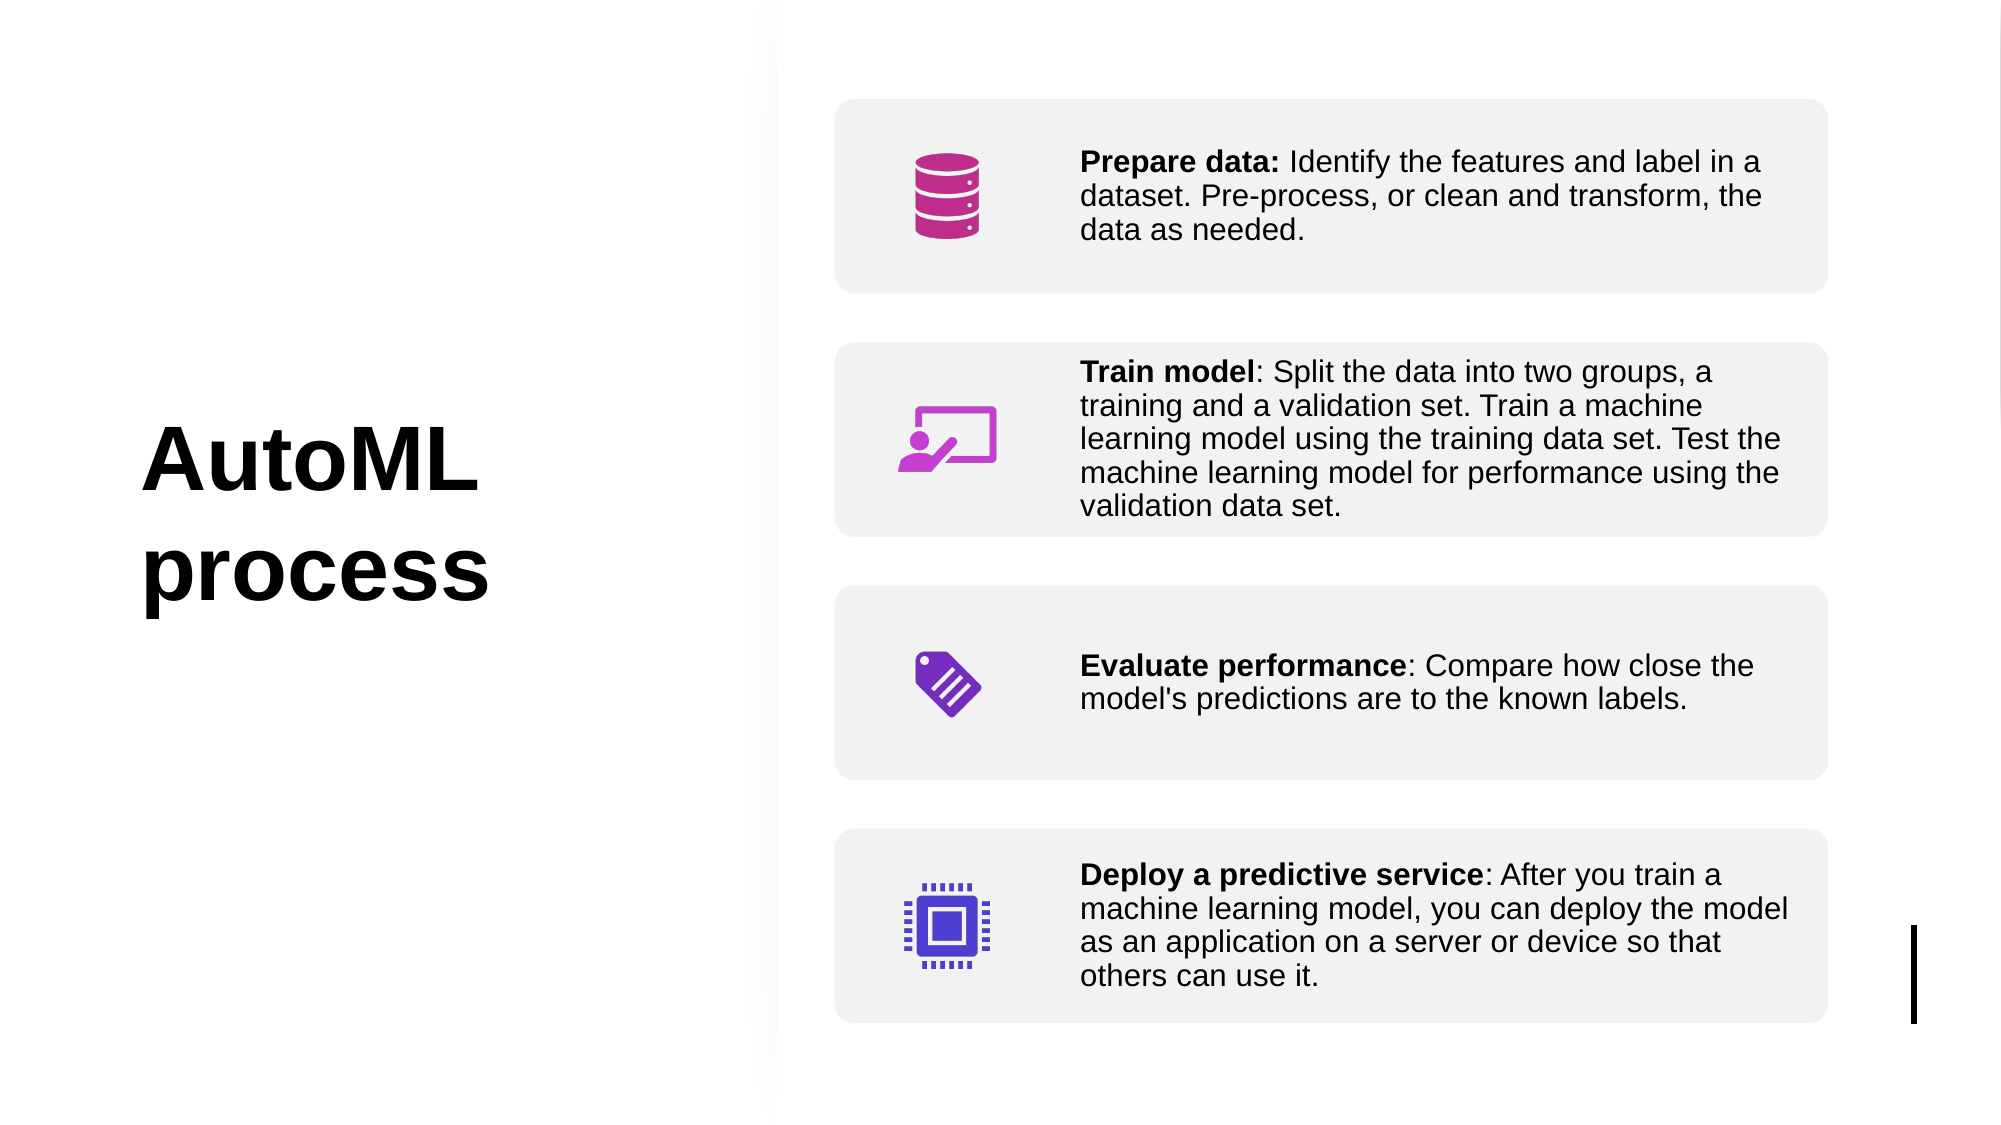

Prepare data: Identify the features and label in a dataset. Pre-process, or clean and transform, the data as needed.
Train model: Split the data into two groups, a training and a validation set. Train a machine learning model using the training data set. Test the machine learning model for performance using the validation data set.
Evaluate performance: Compare how close the model's predictions are to the known labels.
Deploy a predictive service: After you train a machine learning model, you can deploy the model as an application on a server or device so that others can use it.
# AutoML process